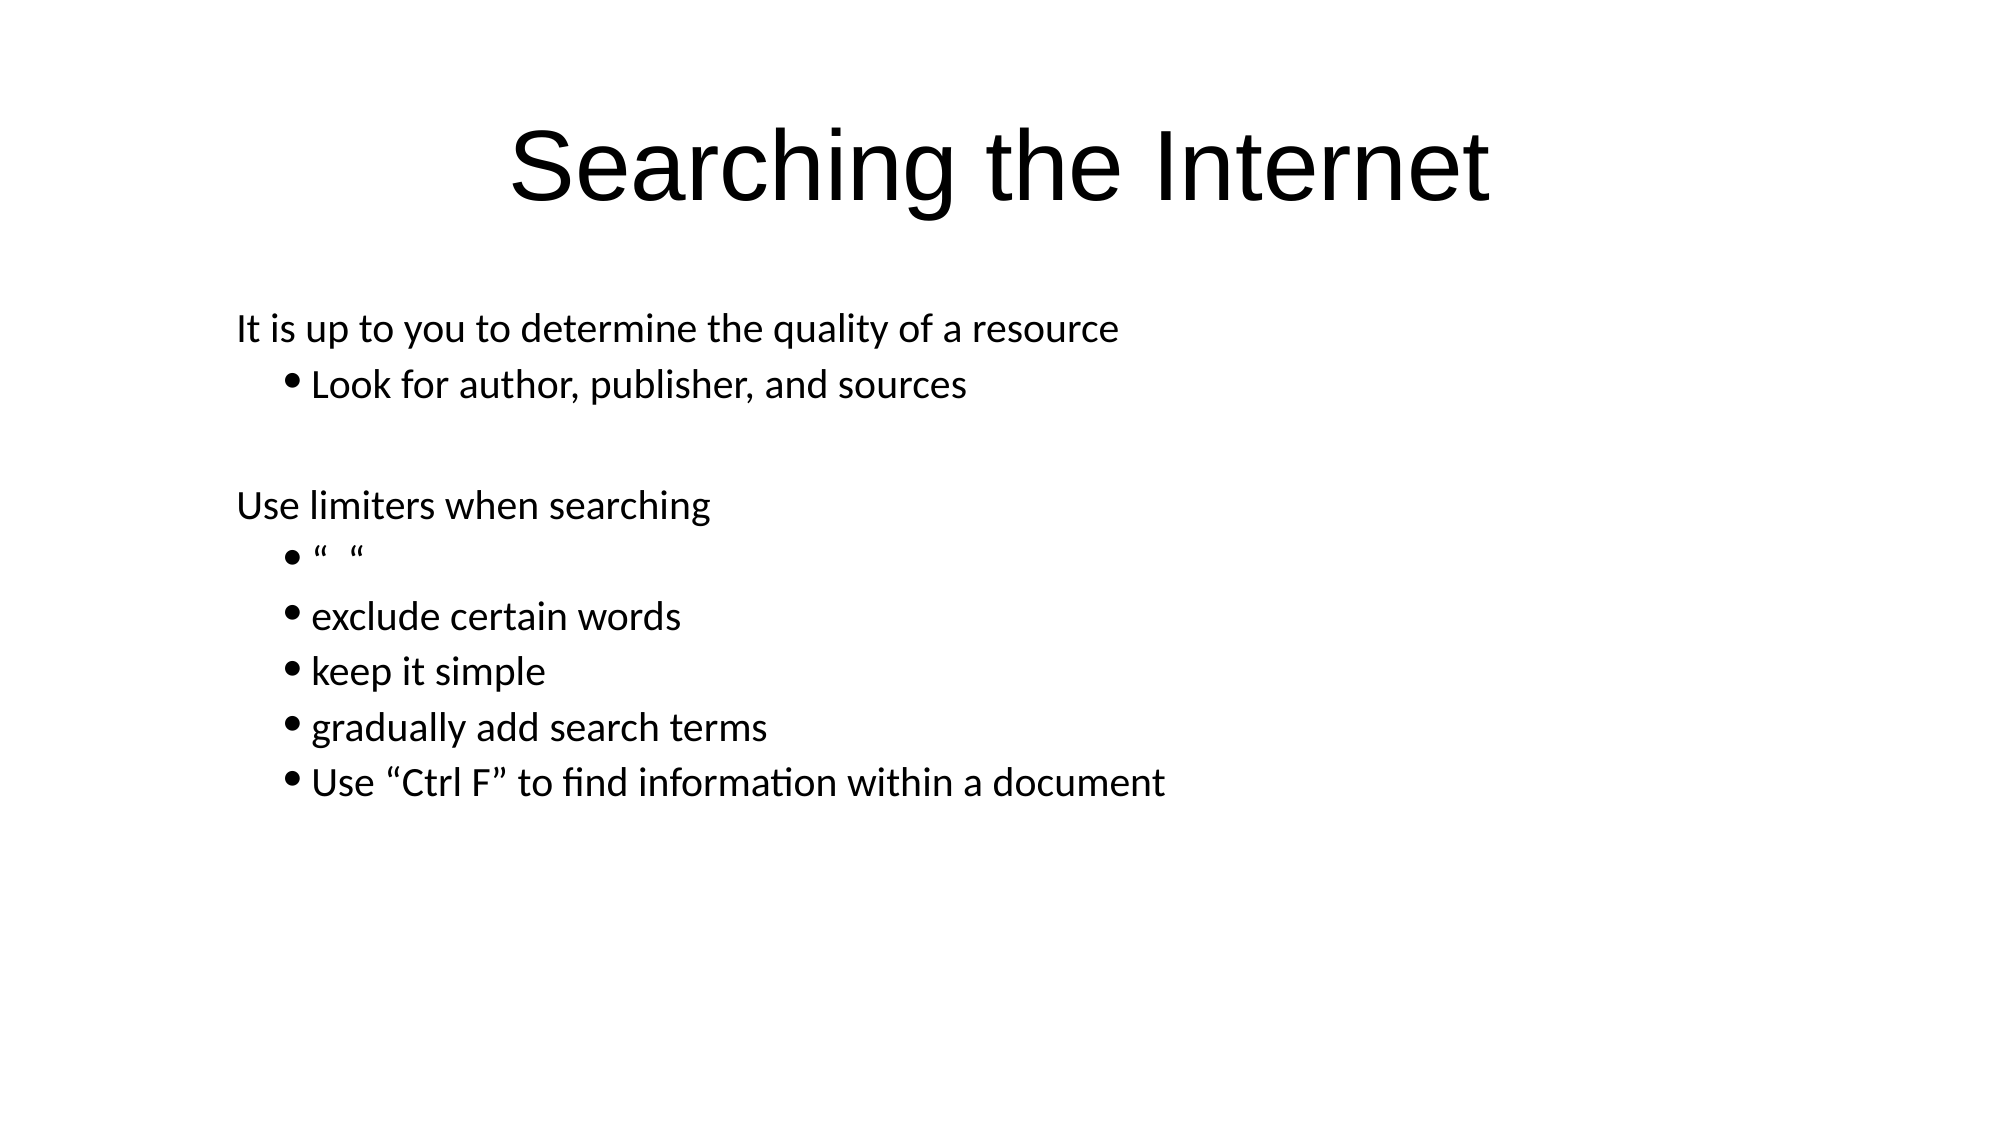

# Searching the Internet
It is up to you to determine the quality of a resource
Look for author, publisher, and sources

Use limiters when searching
“  “
exclude certain words
keep it simple
gradually add search terms
Use “Ctrl F” to find information within a document